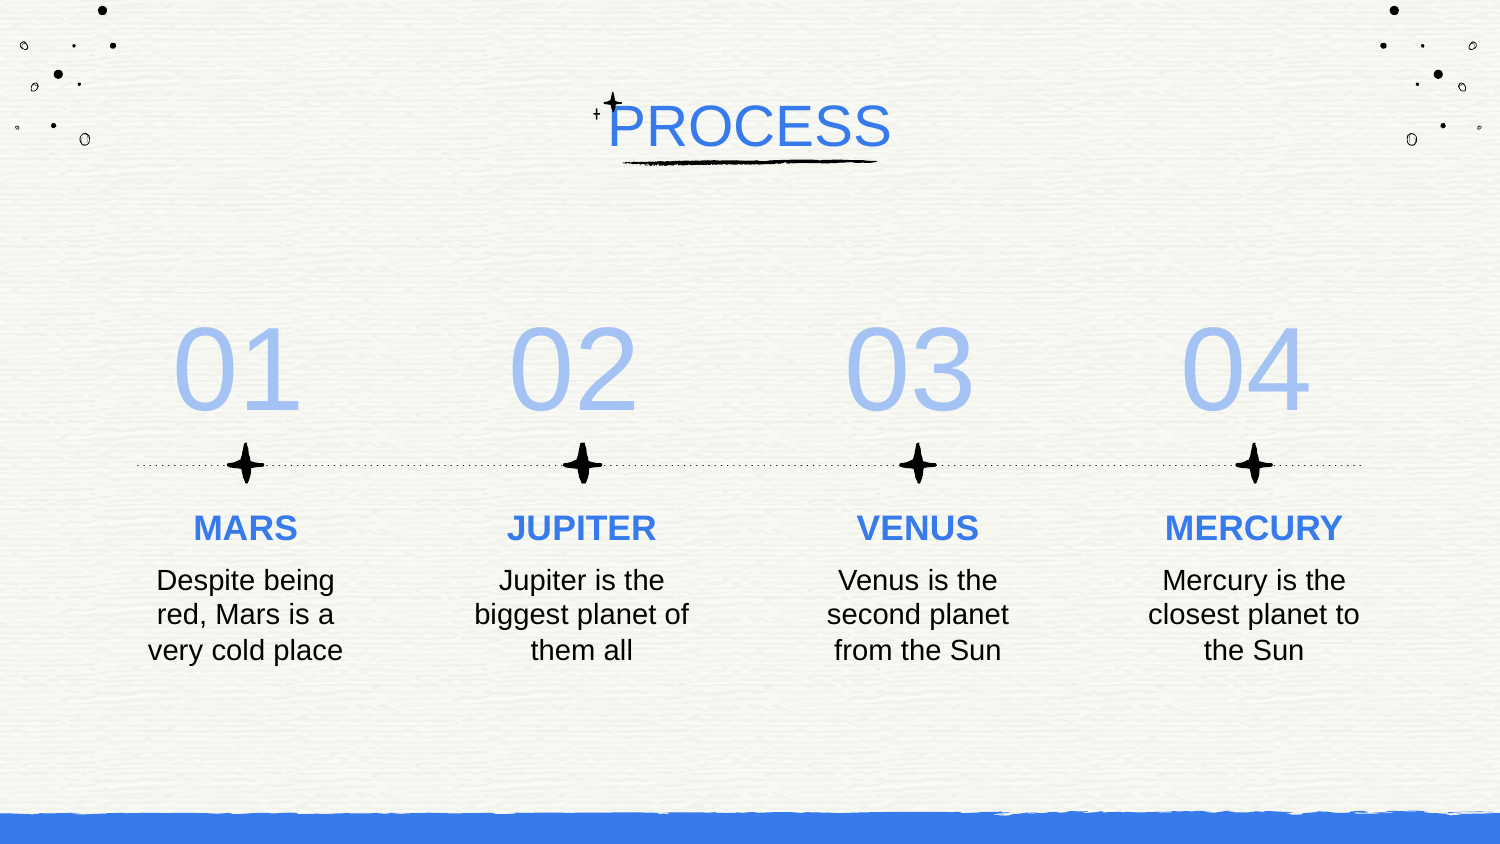

# PROCESS

01
02
03
04

MARS
VENUS
MERCURY
JUPITER
Venus is the second planet from the Sun
Despite being red, Mars is a very cold place
Mercury is the closest planet to the Sun
Jupiter is the biggest planet of them all